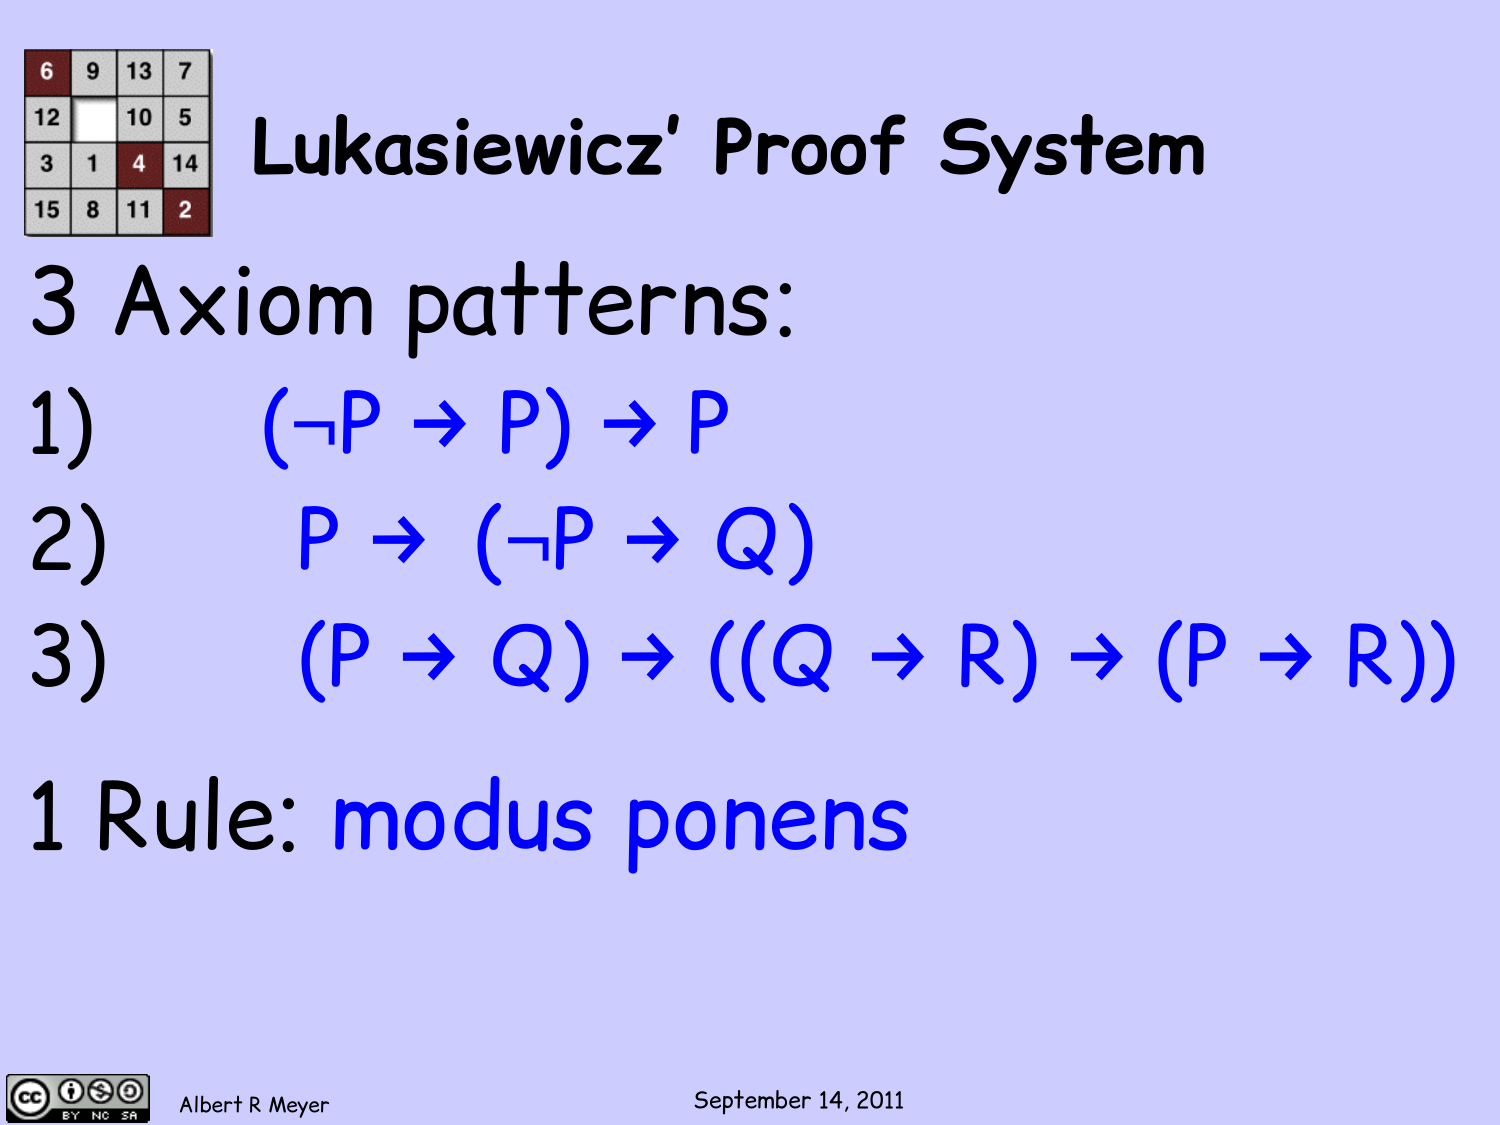

# Lukasiewicz’ Proof System
3 Axiom patterns:
	(¬P → P) → P
	P → (¬P → Q)
	(P → Q) → ((Q → R) → (P → R))
1 Rule: modus ponens